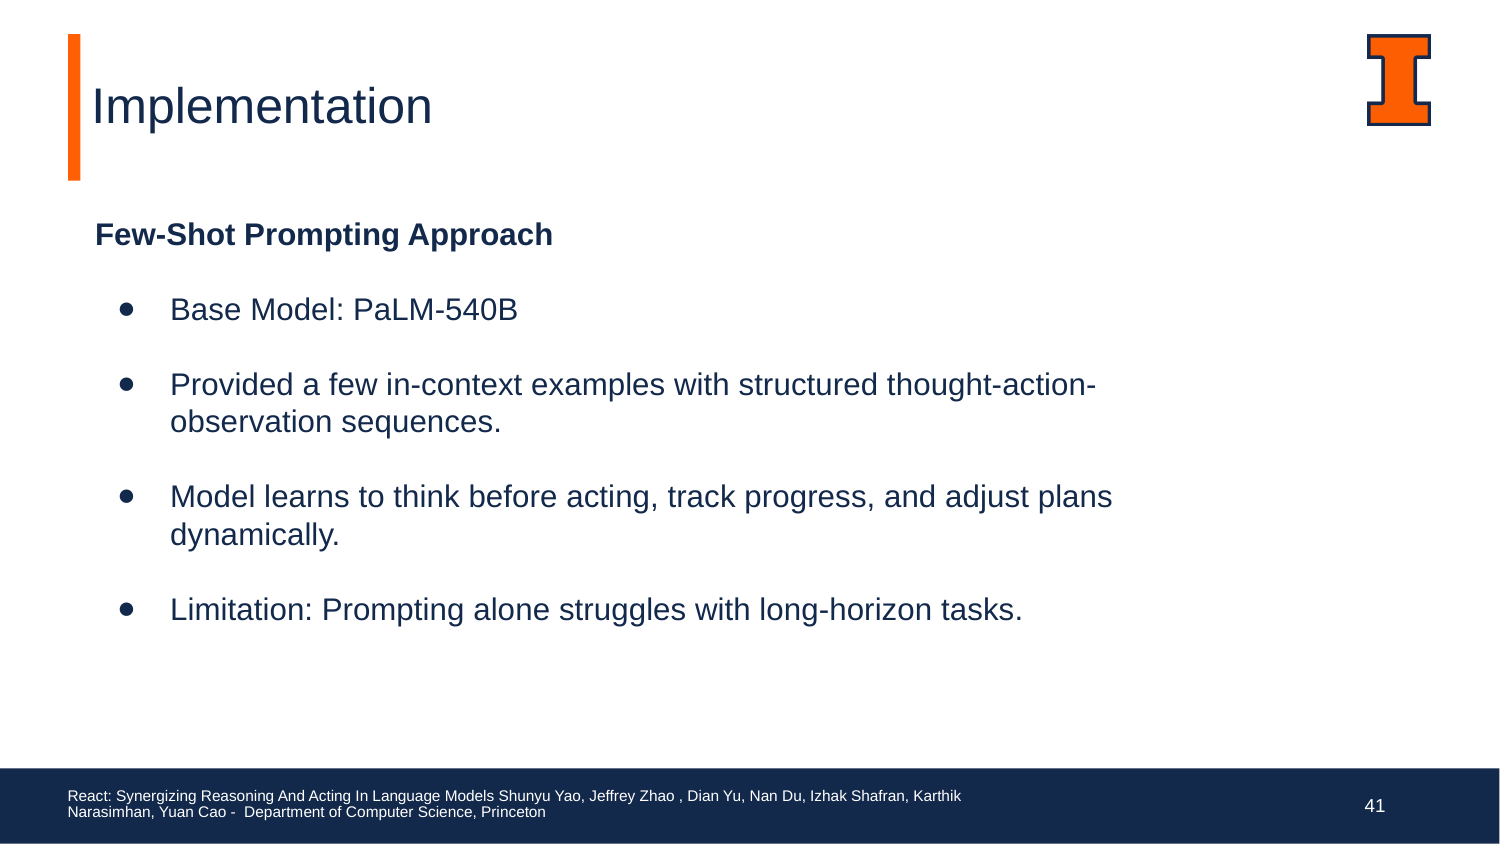

# Implementation
Few-Shot Prompting Approach
Base Model: PaLM-540B
Provided a few in-context examples with structured thought-action-observation sequences.
Model learns to think before acting, track progress, and adjust plans dynamically.
Limitation: Prompting alone struggles with long-horizon tasks.

React: Synergizing Reasoning And Acting In Language Models Shunyu Yao, Jeffrey Zhao , Dian Yu, Nan Du, Izhak Shafran, Karthik Narasimhan, Yuan Cao -  Department of Computer Science, Princeton
41